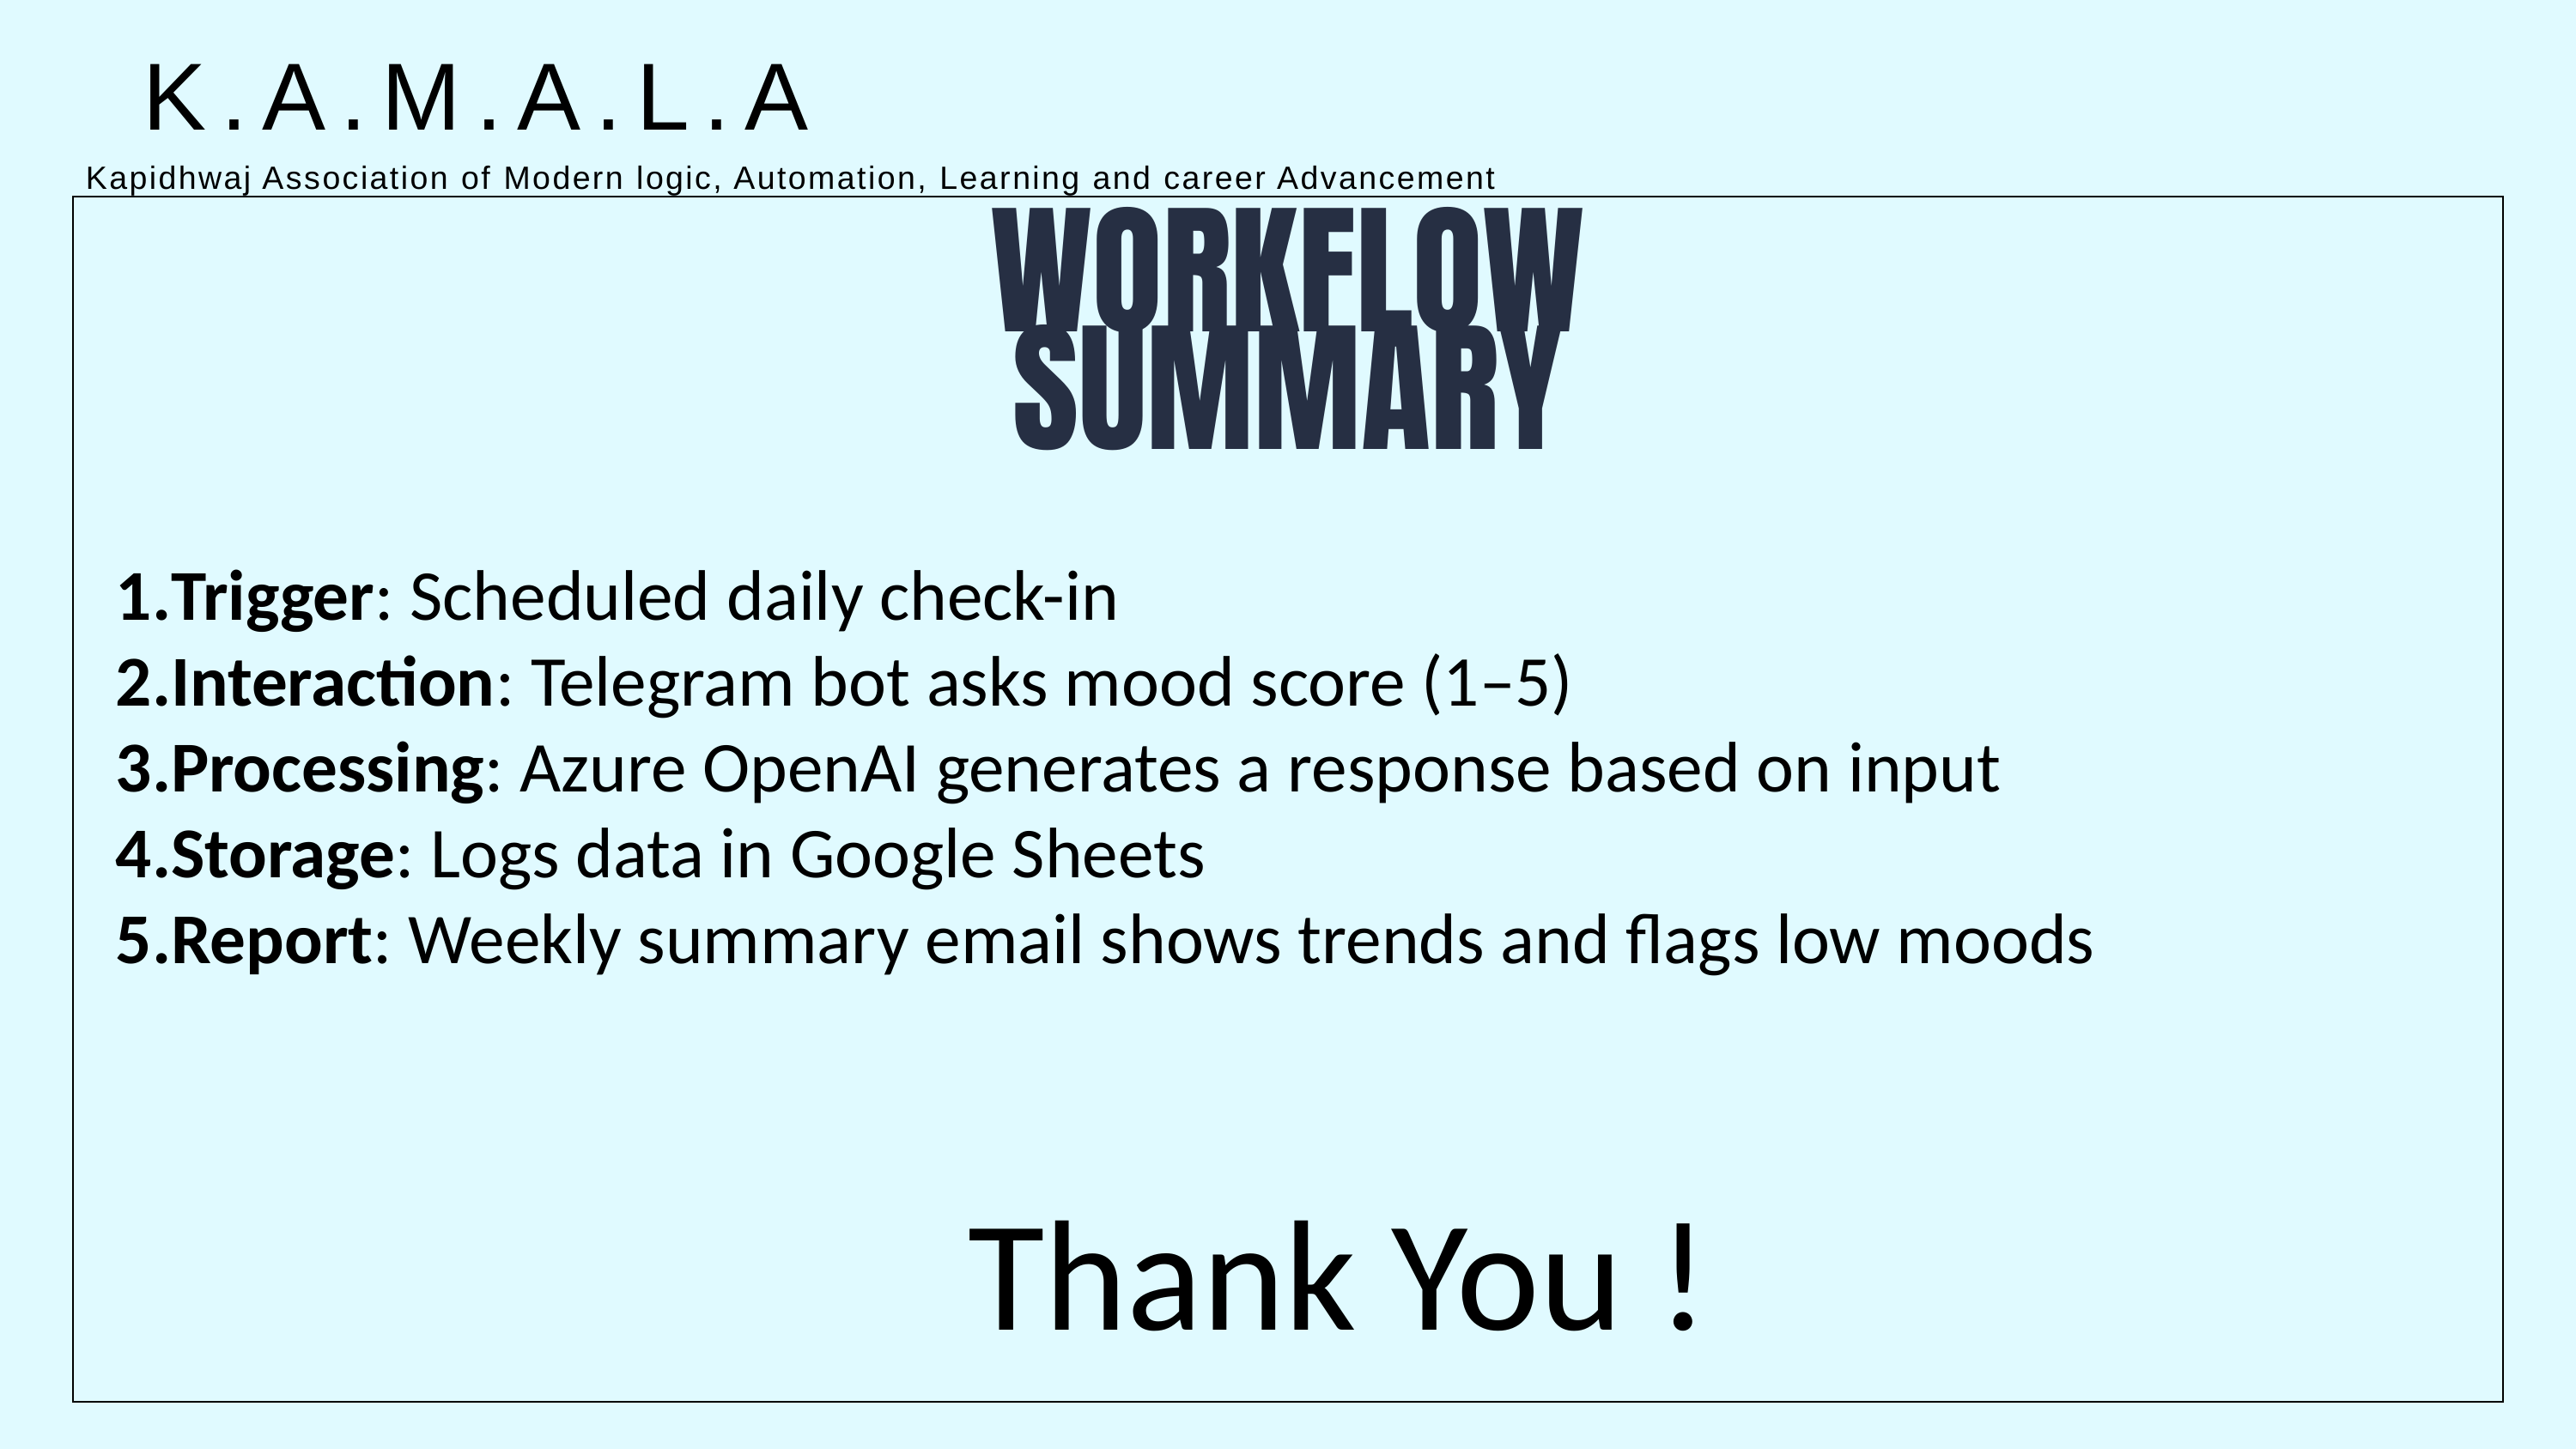

K.A.M.A.L.A
Kapidhwaj Association of Modern logic, Automation, Learning and career Advancement

WORKFLOW SUMMARY
Trigger: Scheduled daily check-in
Interaction: Telegram bot asks mood score (1–5)
Processing: Azure OpenAI generates a response based on input
Storage: Logs data in Google Sheets
Report: Weekly summary email shows trends and flags low moods

Thank You !